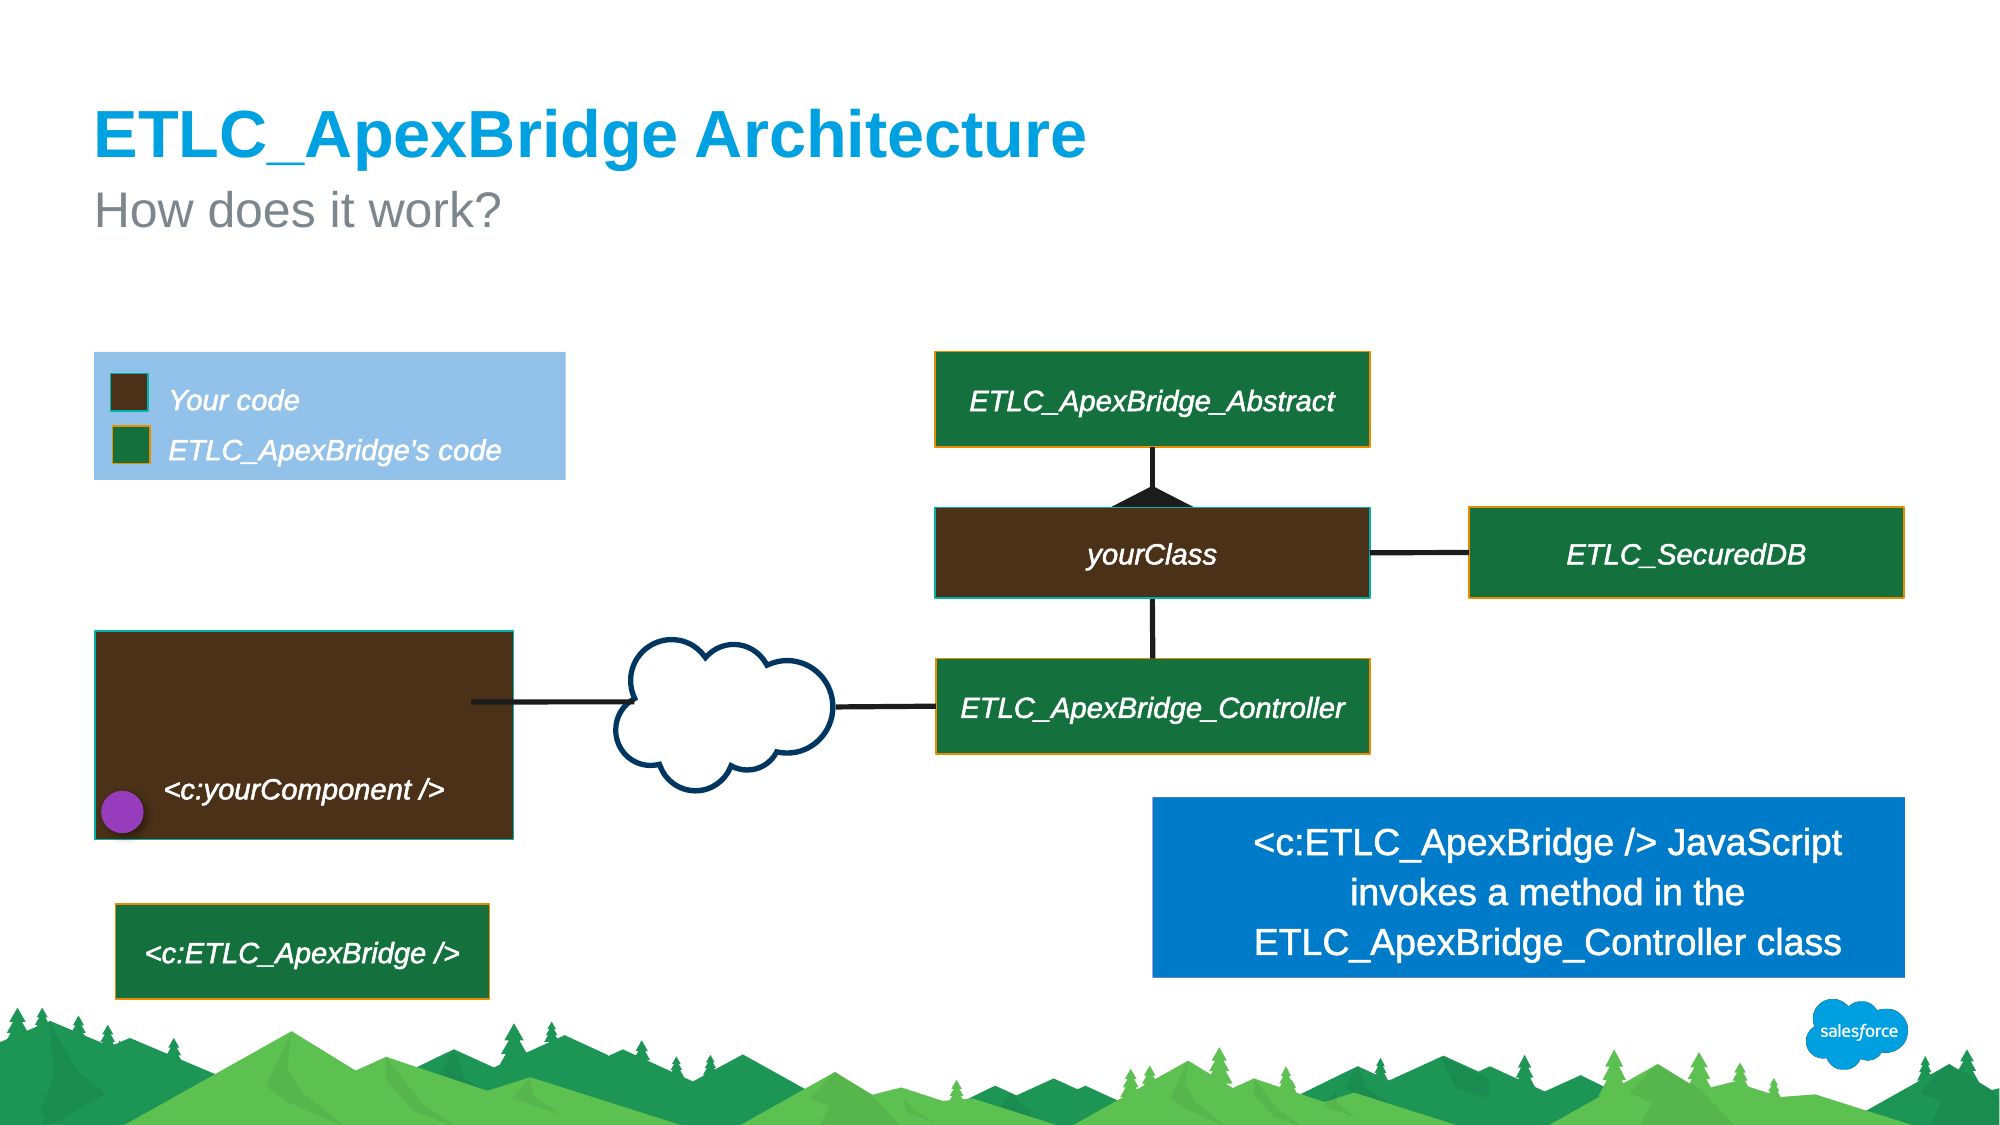

# ETLC_ApexBridge Architecture
How does it work?
Your code
ETLC_ApexBridge's code

ETLC_ApexBridge_Abstract

yourClass
ETLC_SecuredDB

<c:yourComponent />

ETLC_ApexBridge_Controller

At runtime… your component calls a method in <c:ETLC_ApexBridge />
ETLC_ApexBridge_Controller calls your class to process the request.
Create your component
Nest <c:ETLC_ApexBridge /> component in your component
Install code from Github
Create your class, which extends ETLC_ApexBridge_Abstract
Perform any SOQL or DML
operations with Salesforce data
using ETLC_SecureDB
<c:ETLC_ApexBridge /> JavaScript invokes a method in the ETLC_ApexBridge_Controller class
<c:ETLC_ApexBridge />